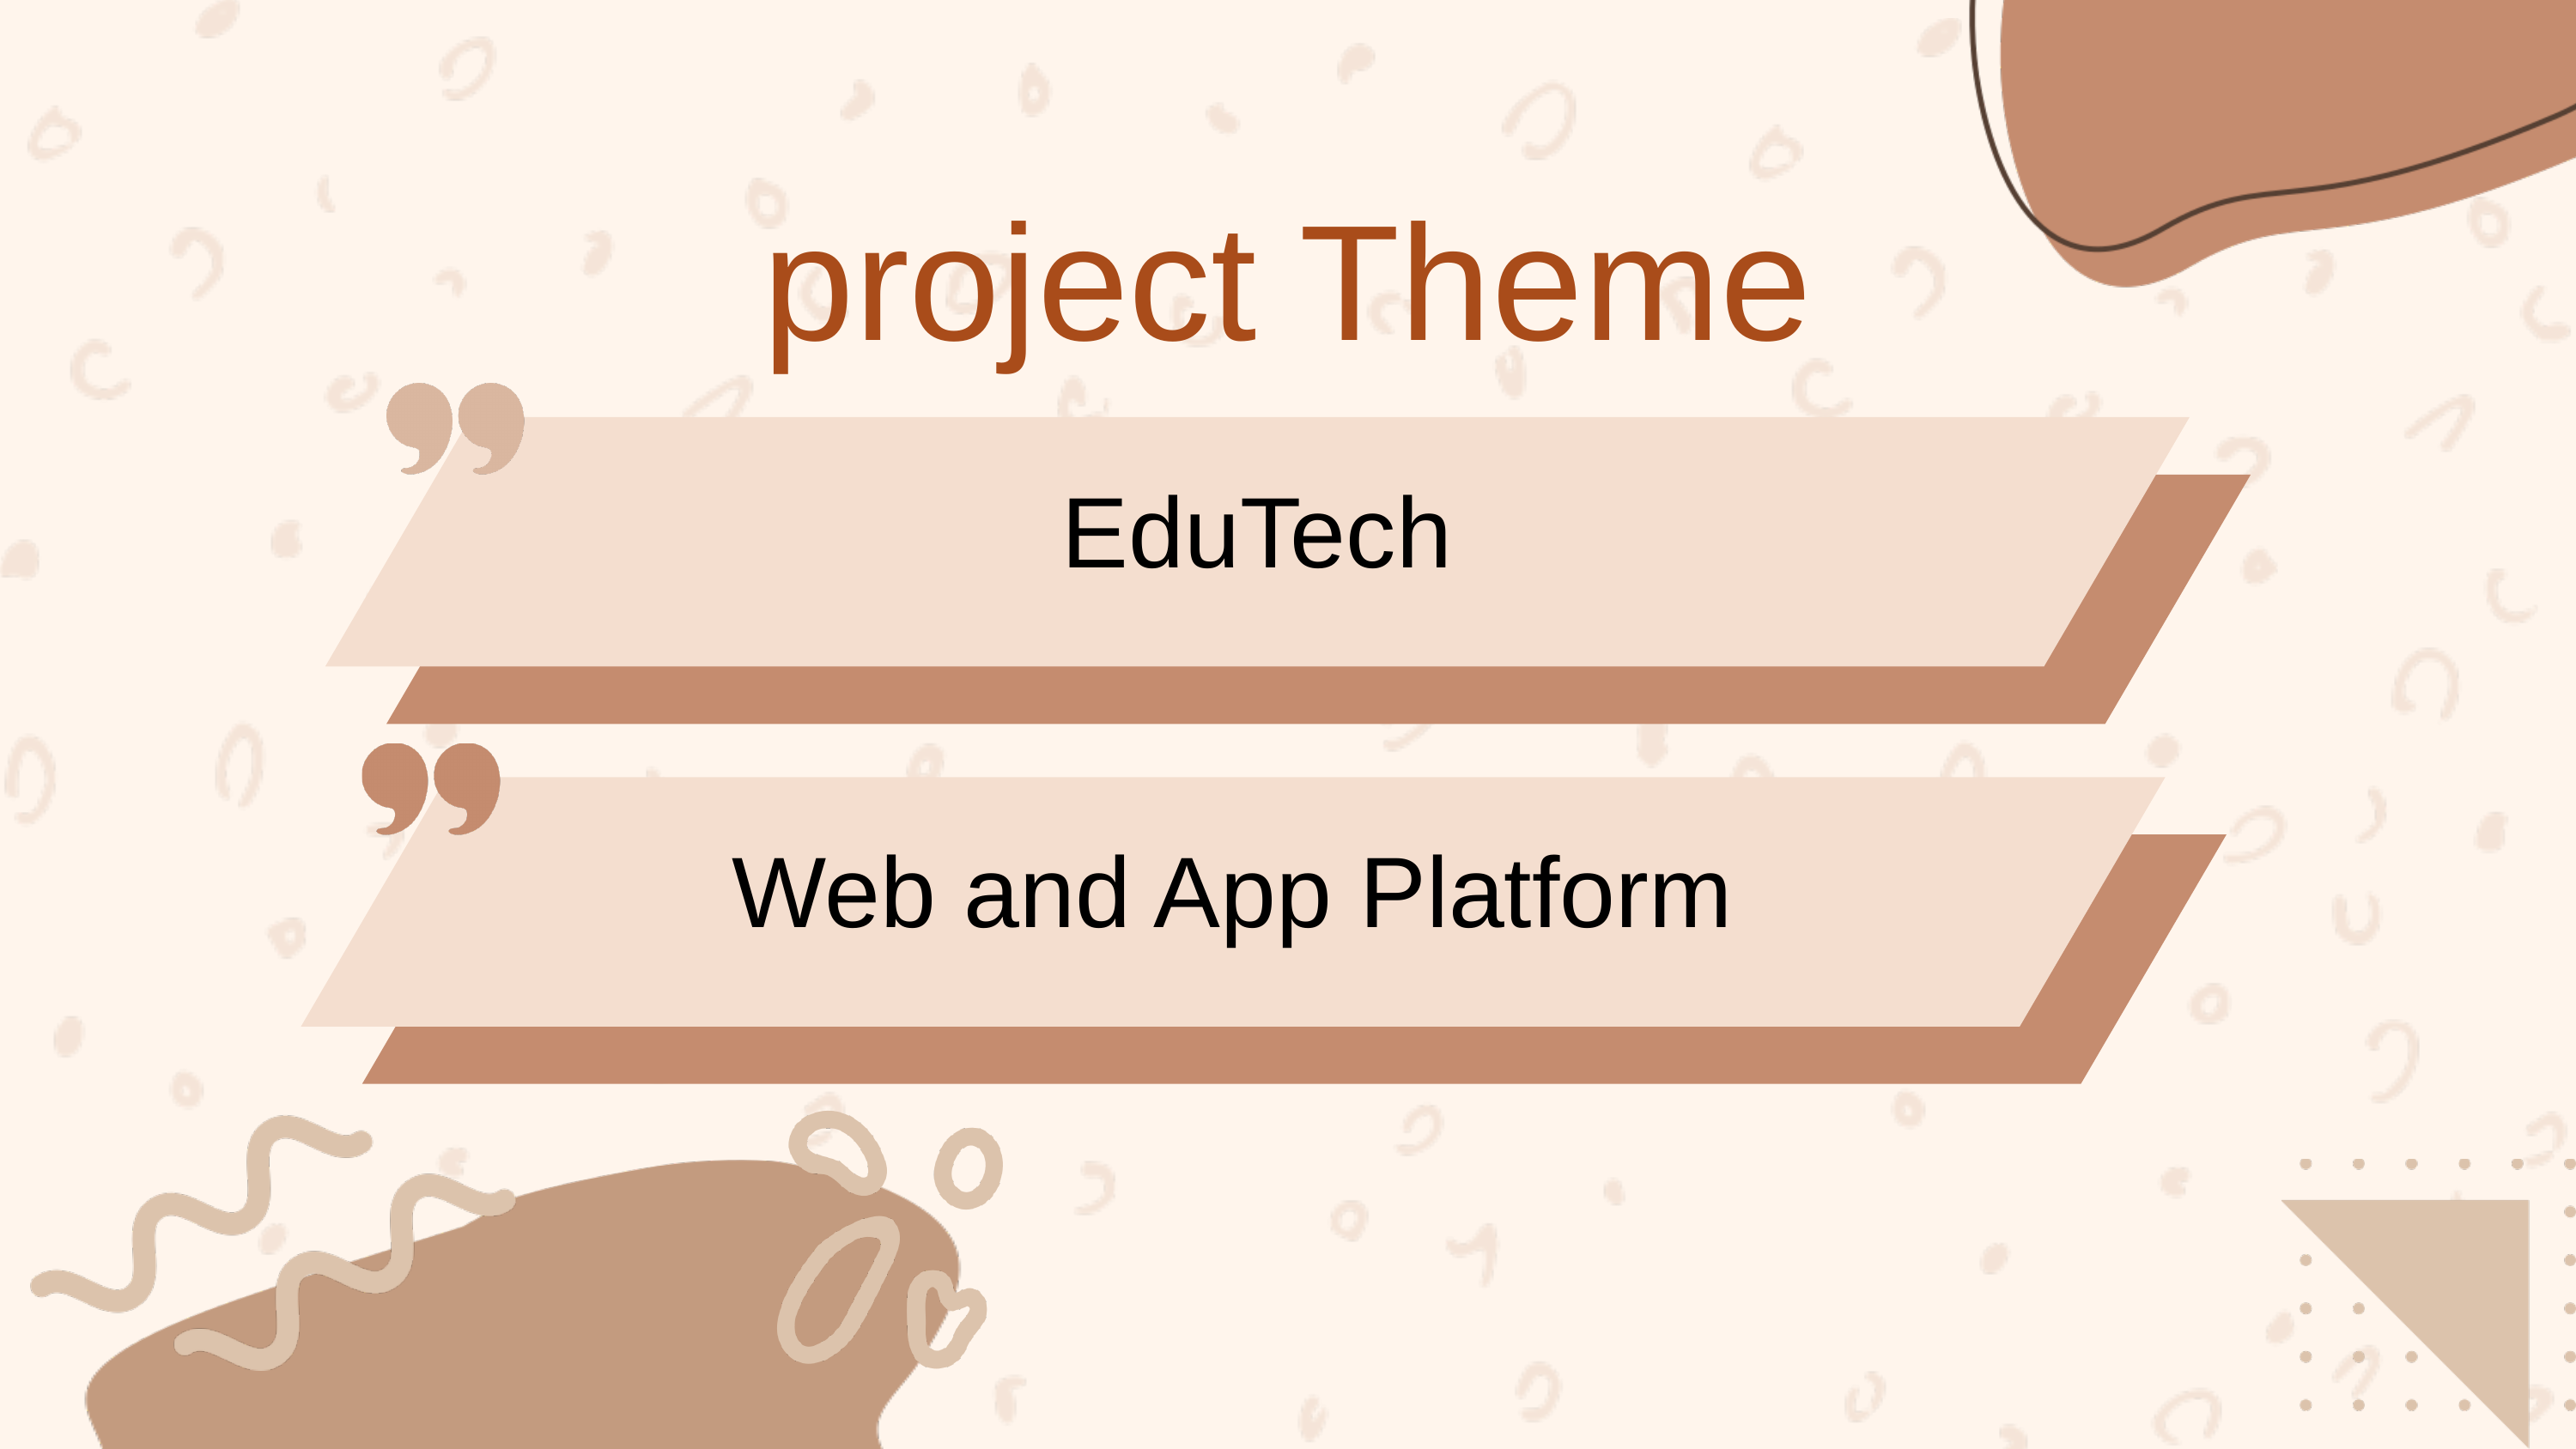

project Theme

EduTech

Web and App Platform